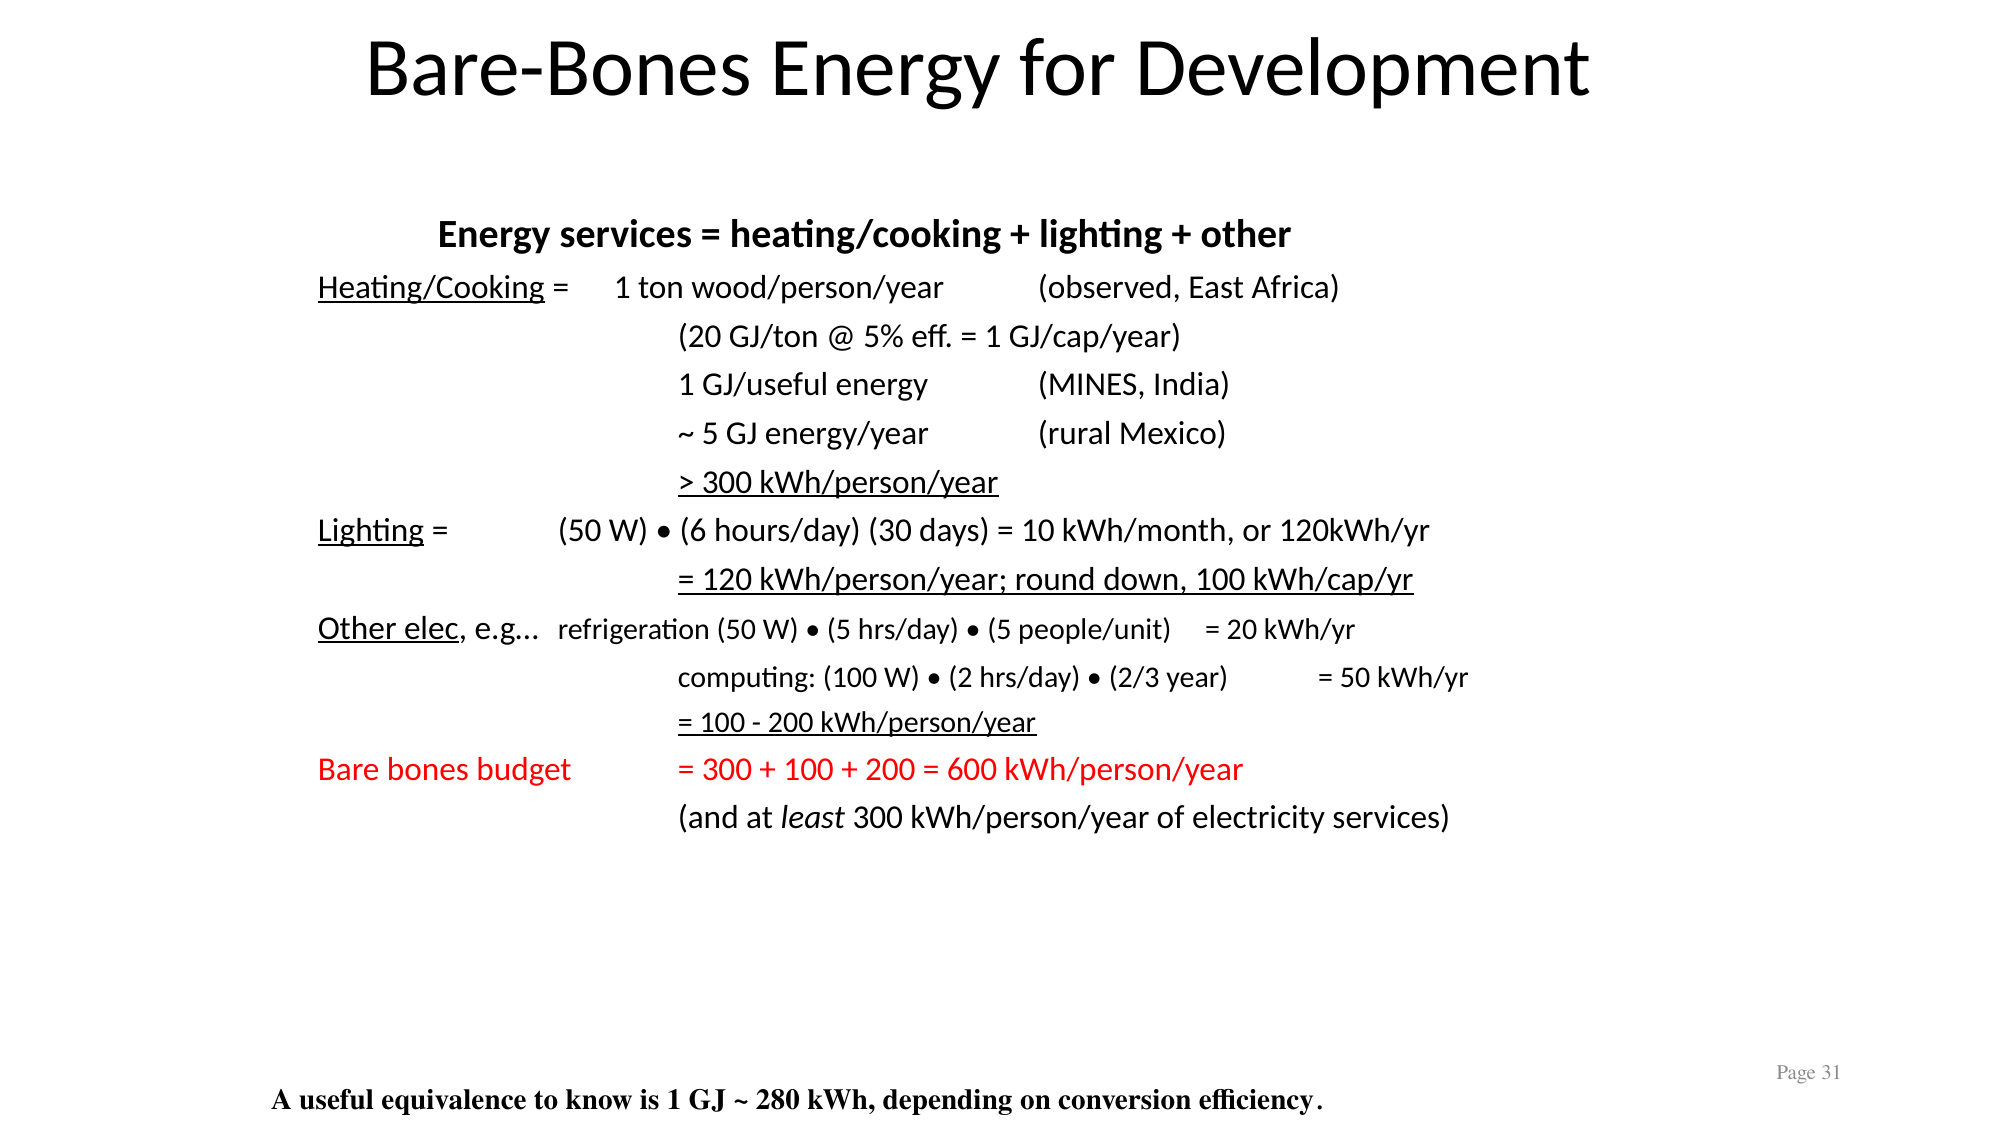

# Bare-Bones Energy for Development

		Energy services = heating/cooking + lighting + other
	Heating/Cooking =      1 ton wood/person/year	(observed, East Africa)
				(20 GJ/ton @ 5% eff. = 1 GJ/cap/year)
				1 GJ/useful energy	(MINES, India)
				~ 5 GJ energy/year 	(rural Mexico)
				> 300 kWh/person/year
	Lighting =  	(50 W) • (6 hours/day) (30 days) = 10 kWh/month, or 120kWh/yr
				= 120 kWh/person/year; round down, 100 kWh/cap/yr
	Other elec, e.g… 	refrigeration (50 W) • (5 hrs/day) • (5 people/unit)     = 20 kWh/yr
				computing: (100 W) • (2 hrs/day) • (2/3 year) 	      = 50 kWh/yr
				= 100 - 200 kWh/person/year
	Bare bones budget 	= 300 + 100 + 200 = 600 kWh/person/year
				(and at least 300 kWh/person/year of electricity services)

Page 31
A useful equivalence to know is 1 GJ ~ 280 kWh, depending on conversion efficiency.